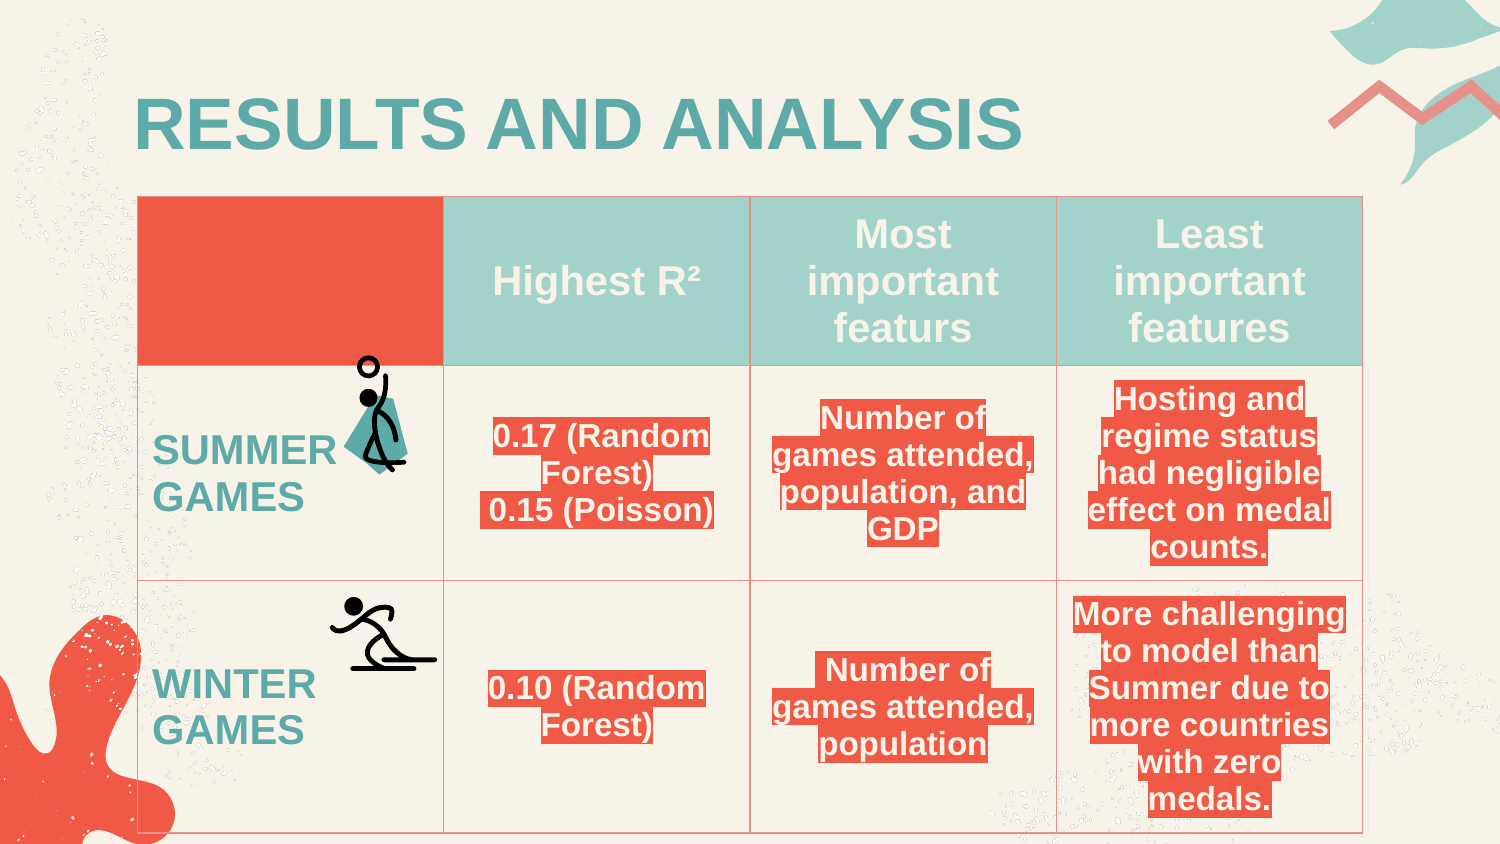

# RESULTS AND ANALYSIS
|  | Highest R² | Most important featurs | Least important features |
| --- | --- | --- | --- |
| SUMMER GAMES | 0.17 (Random Forest) 0.15 (Poisson) | Number of games attended, population, and GDP | Hosting and regime status had negligible effect on medal counts. |
| WINTER GAMES | 0.10 (Random Forest) | Number of games attended, population | More challenging to model than Summer due to more countries with zero medals. |